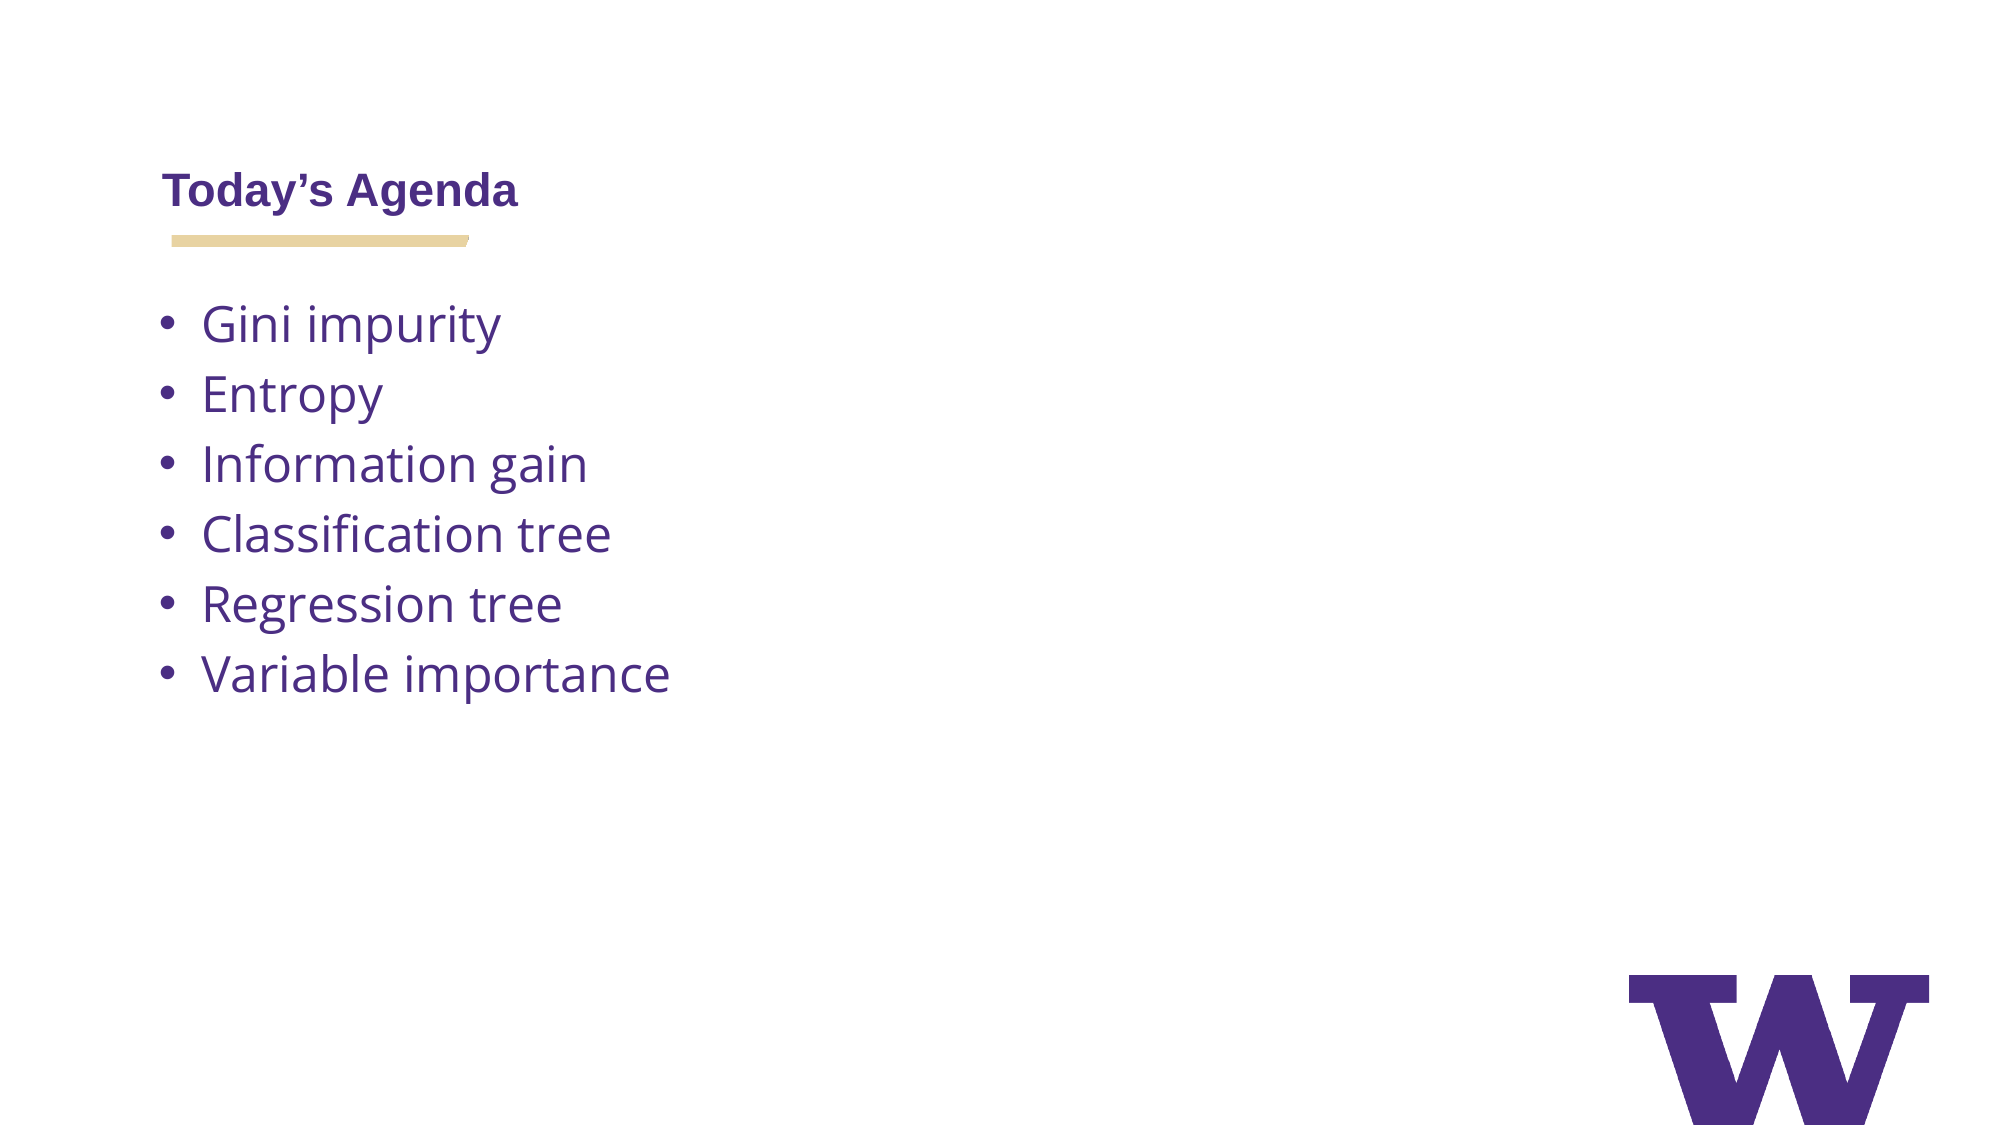

# Today’s Agenda
Gini impurity
Entropy
Information gain
Classification tree
Regression tree
Variable importance